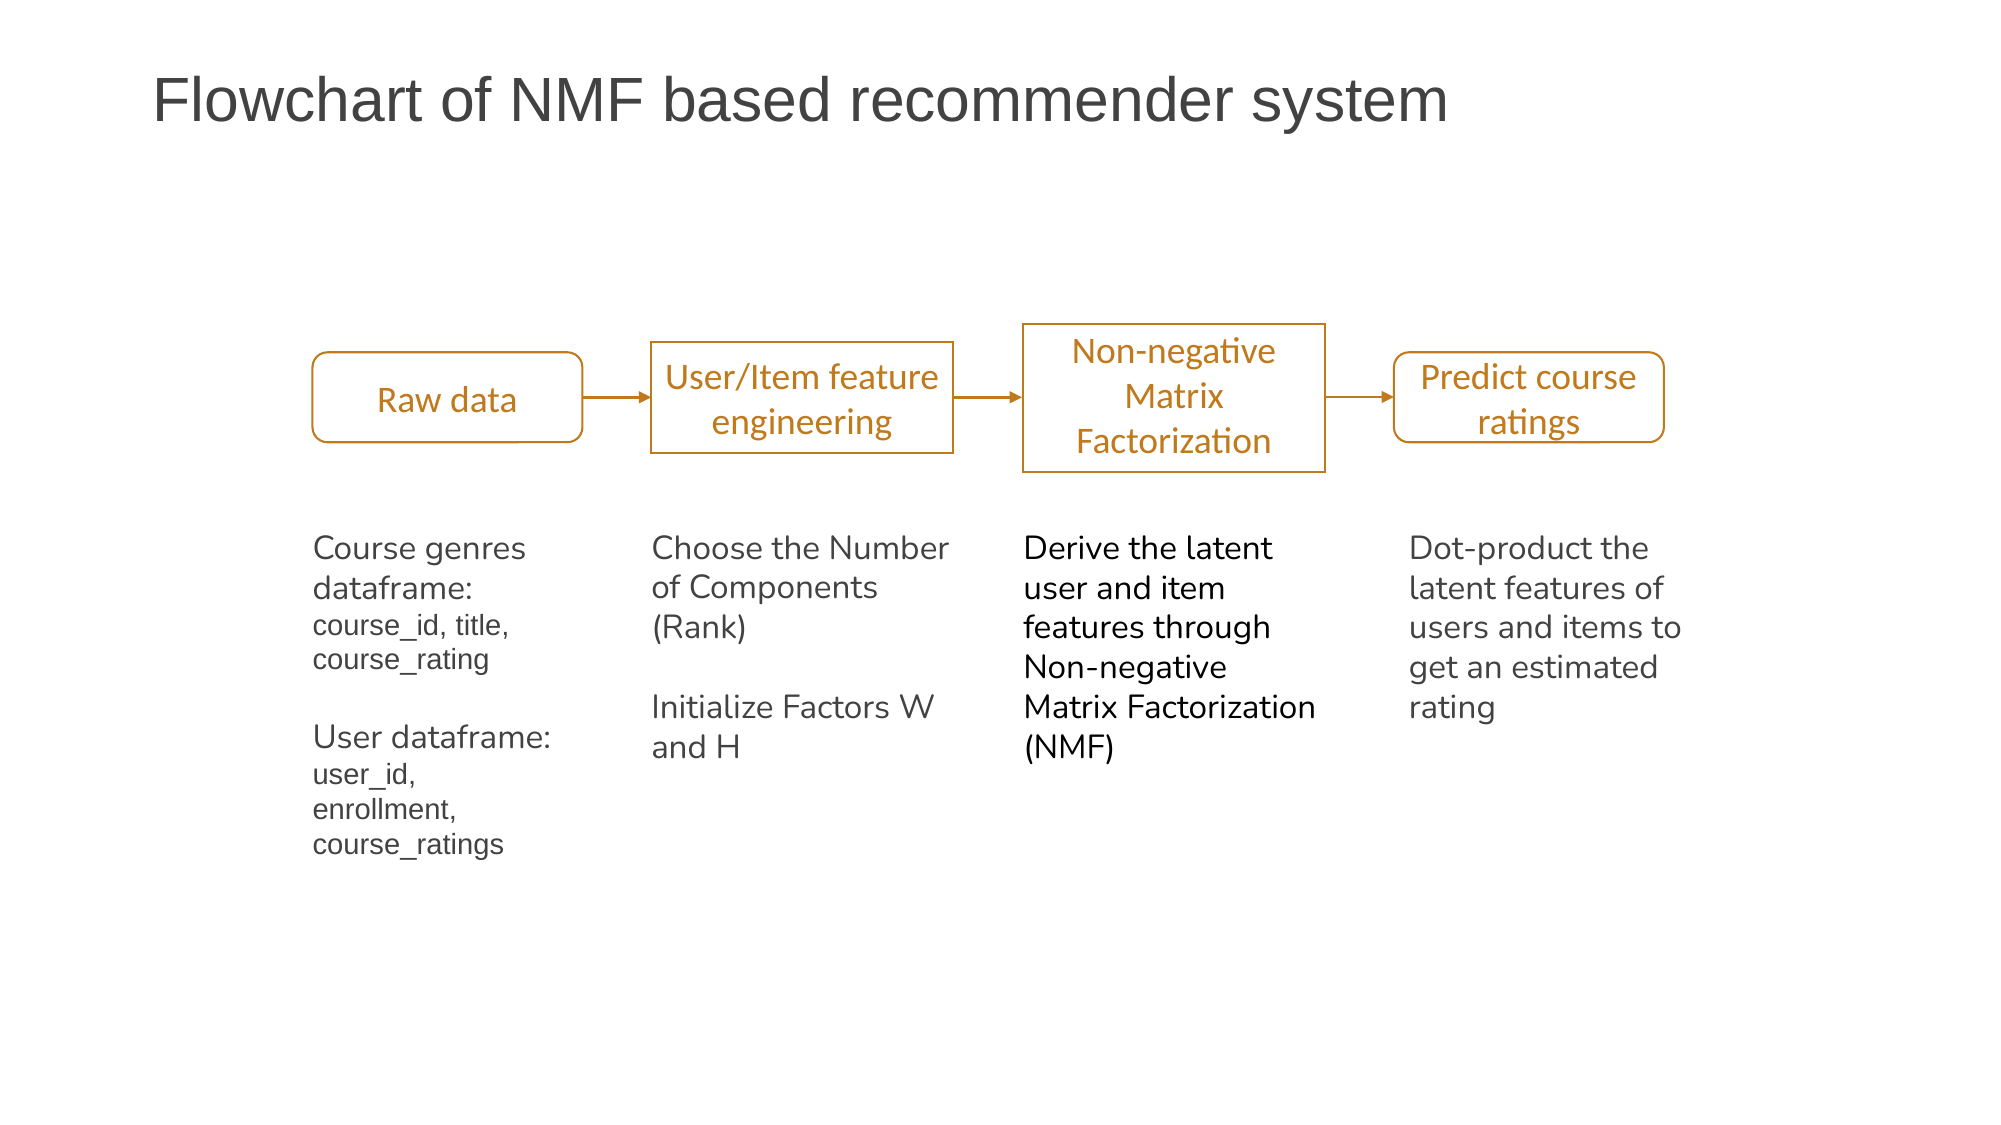

# Flowchart of NMF based recommender system
Non-negative Matrix Factorization

User/Item feature engineering
Raw data
Predict course ratings
Course genres dataframe:
course_id, title, course_rating

User dataframe:
user_id,
enrollment,
course_ratings
Choose the Number of Components (Rank)

Initialize Factors W and H

Derive the latent user and item features through Non-negative Matrix Factorization (NMF)

Dot-product the latent features of users and items to get an estimated rating